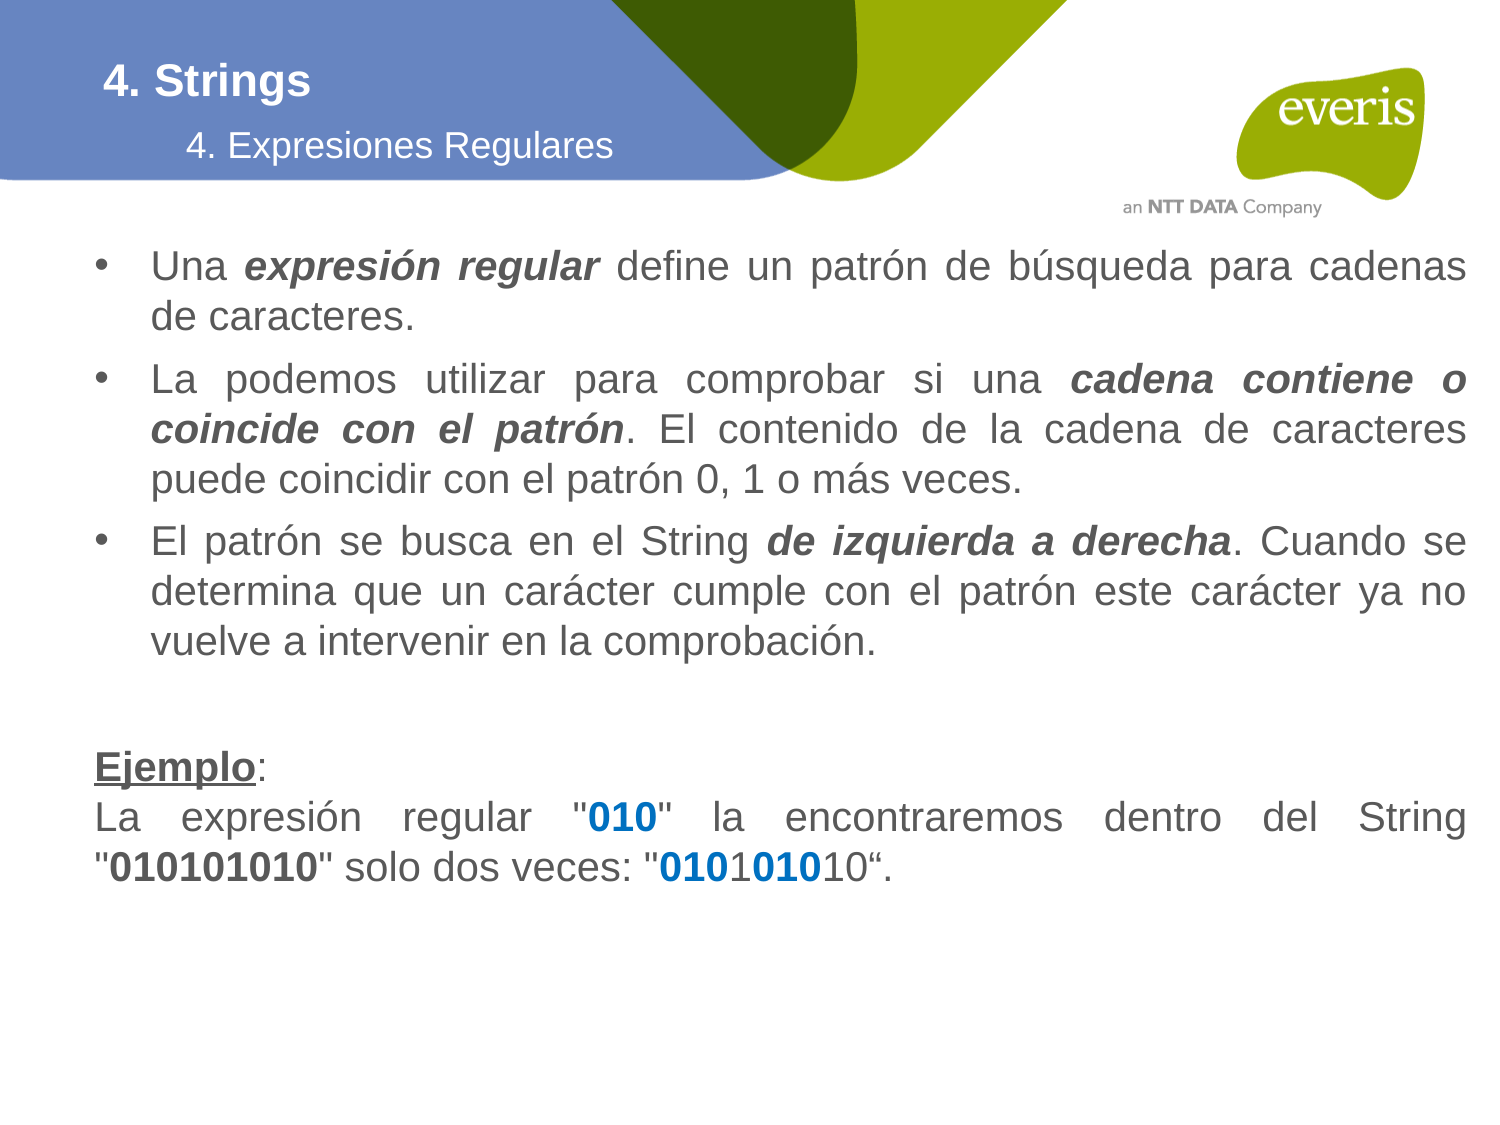

4. Strings

4. Expresiones Regulares
Una expresión regular define un patrón de búsqueda para cadenas de caracteres.
La podemos utilizar para comprobar si una cadena contiene o coincide con el patrón. El contenido de la cadena de caracteres puede coincidir con el patrón 0, 1 o más veces.
El patrón se busca en el String de izquierda a derecha. Cuando se determina que un carácter cumple con el patrón este carácter ya no vuelve a intervenir en la comprobación.

Ejemplo:
La expresión regular "010" la encontraremos dentro del String "010101010" solo dos veces: "010101010“.